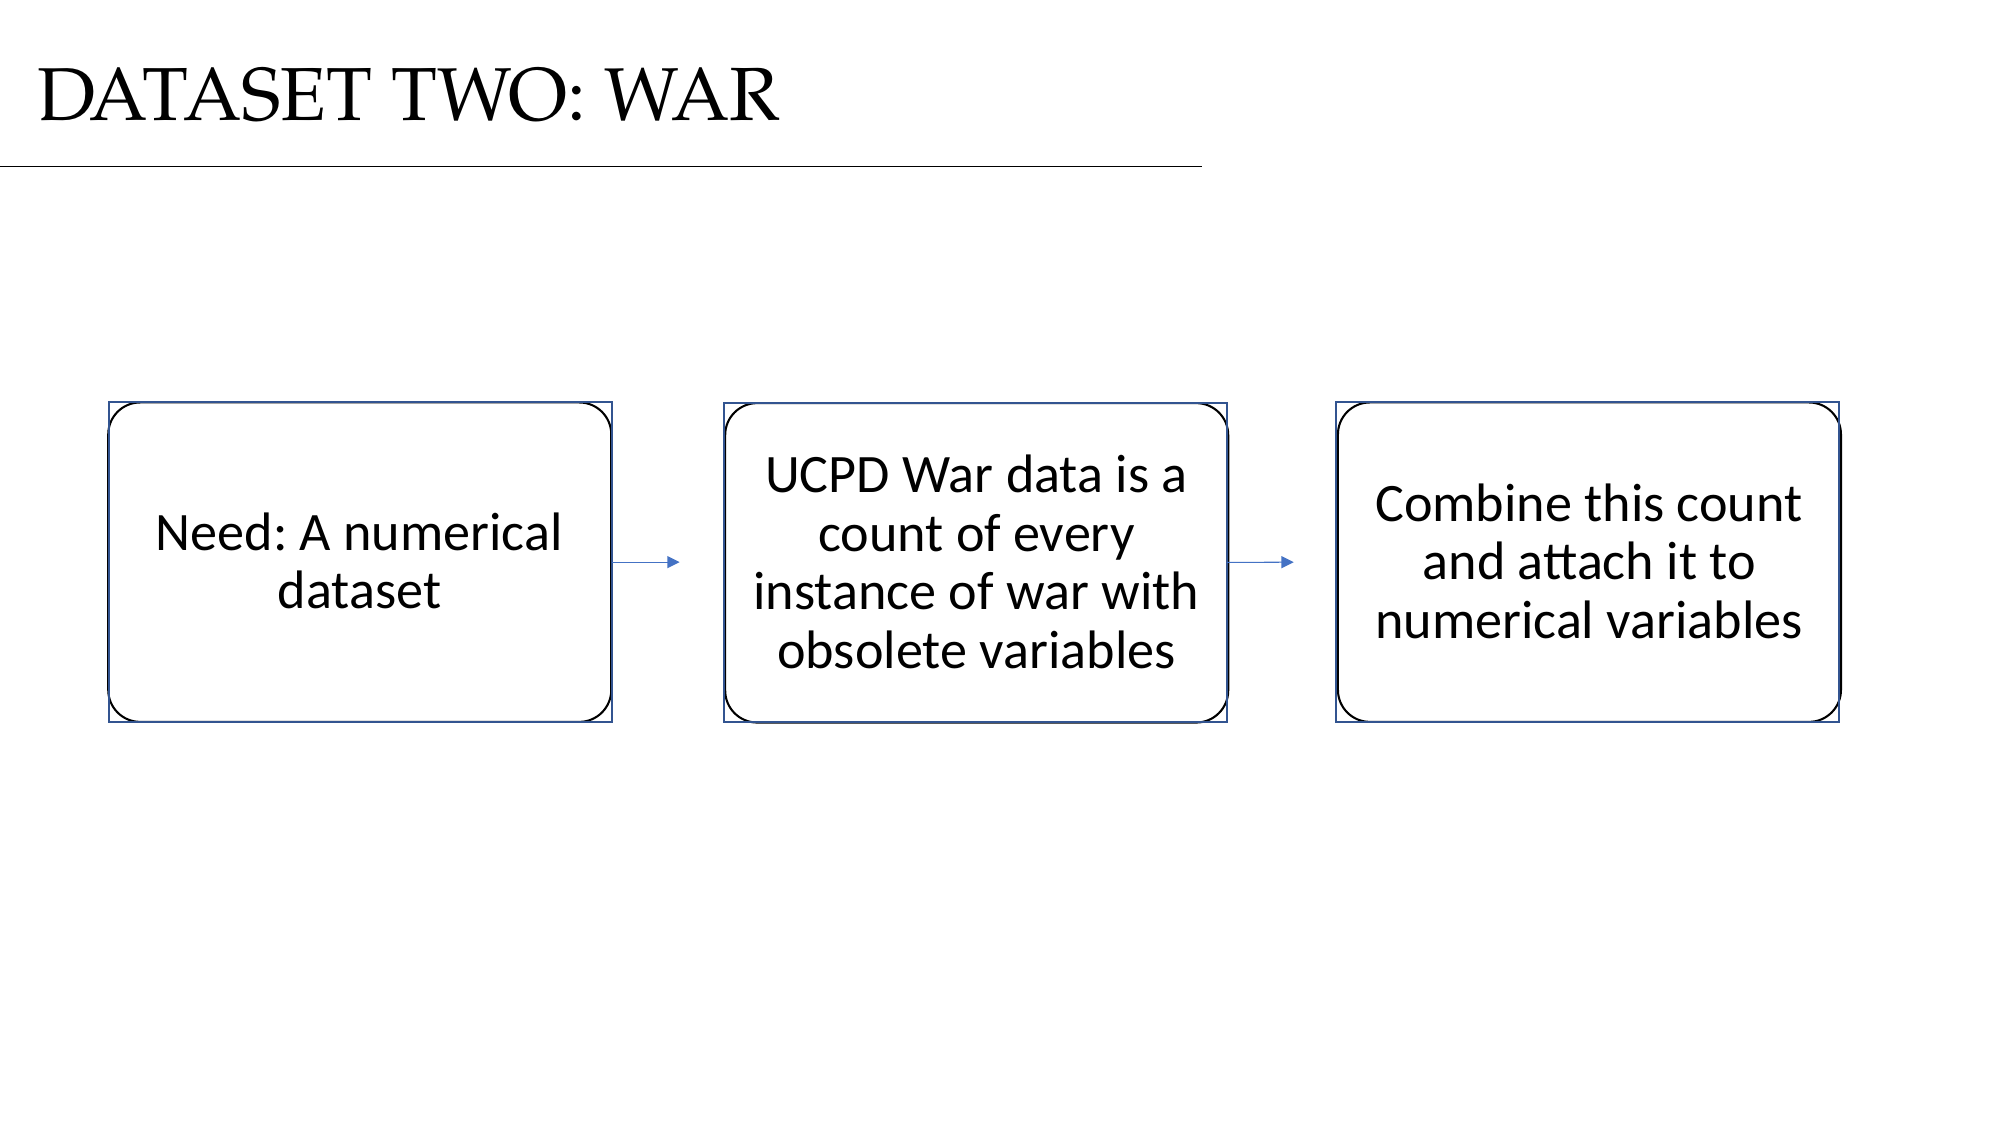

DATASET TWO: WAR

Need: A numerical dataset
Combine this count and attach it to numerical variables
UCPD War data is a count of every instance of war with obsolete variables